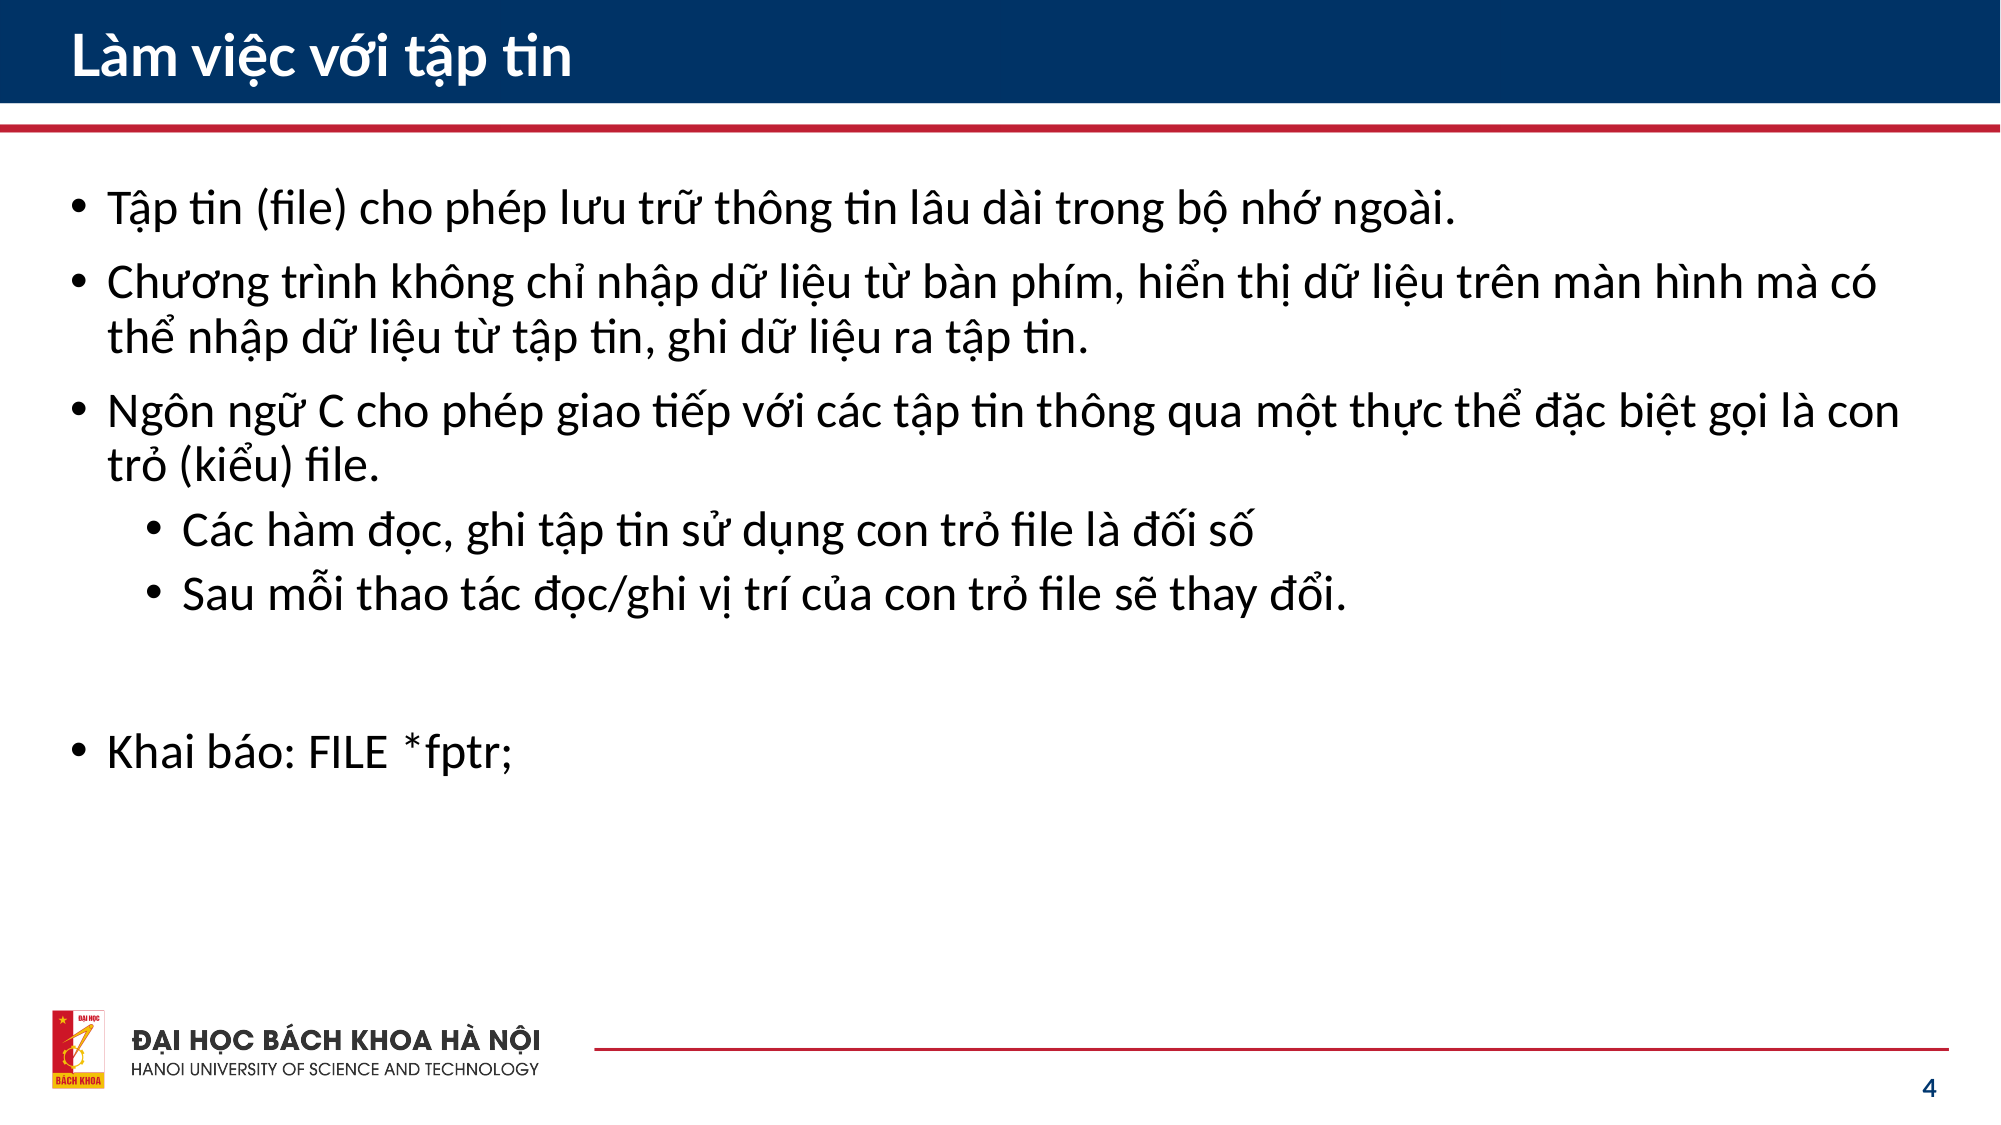

# Làm việc với tập tin
Tập tin (file) cho phép lưu trữ thông tin lâu dài trong bộ nhớ ngoài.
Chương trình không chỉ nhập dữ liệu từ bàn phím, hiển thị dữ liệu trên màn hình mà có thể nhập dữ liệu từ tập tin, ghi dữ liệu ra tập tin.
Ngôn ngữ C cho phép giao tiếp với các tập tin thông qua một thực thể đặc biệt gọi là con trỏ (kiểu) file.
Các hàm đọc, ghi tập tin sử dụng con trỏ file là đối số
Sau mỗi thao tác đọc/ghi vị trí của con trỏ file sẽ thay đổi.

Khai báo: FILE *fptr;

4